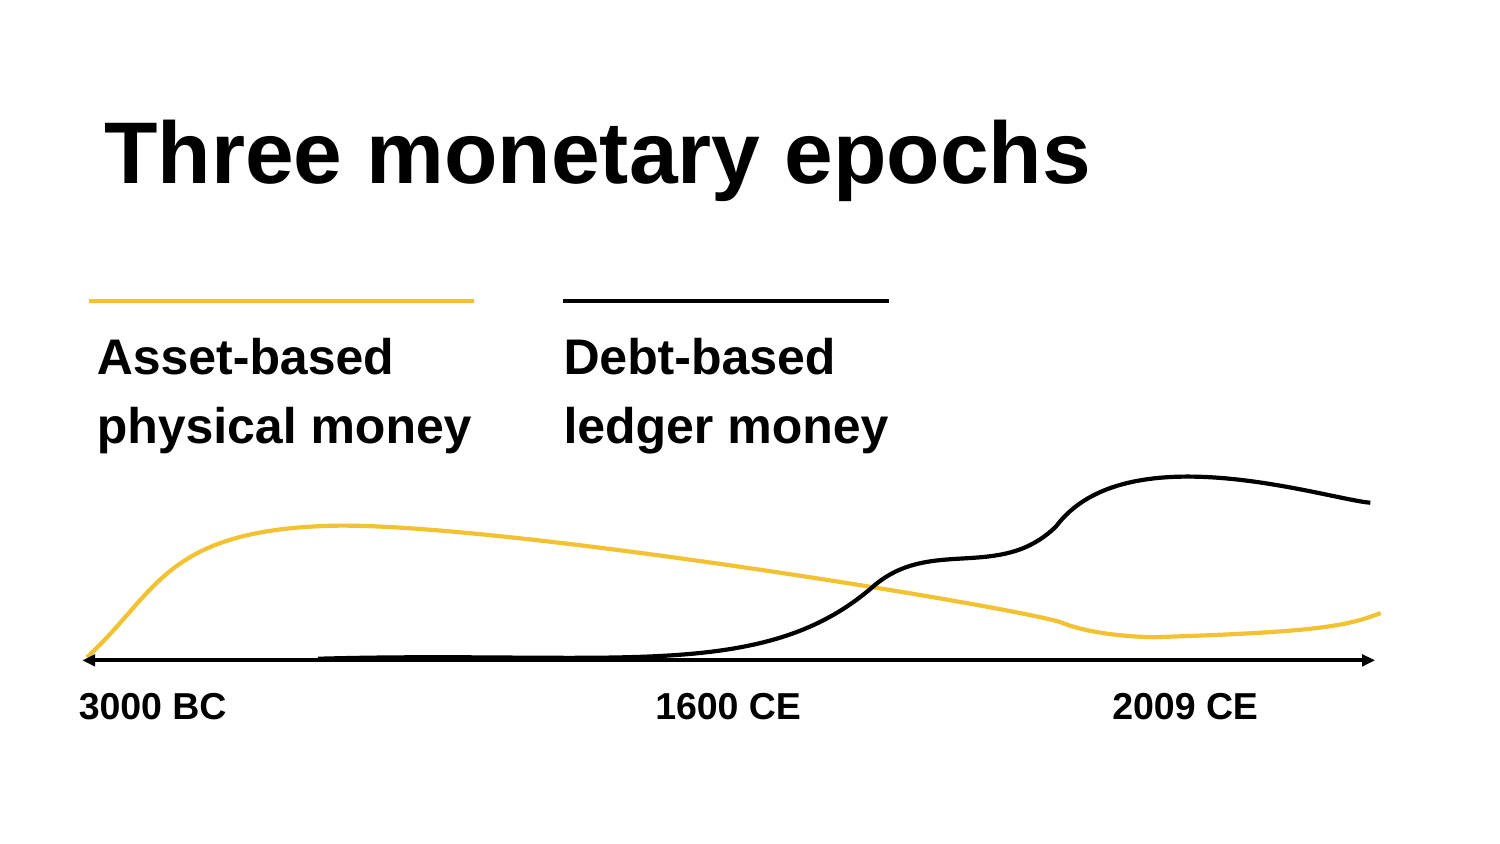

Three monetary epochs
Asset-based
physical money
Debt-based
ledger money

3000 BC
1600 CE
2009 CE